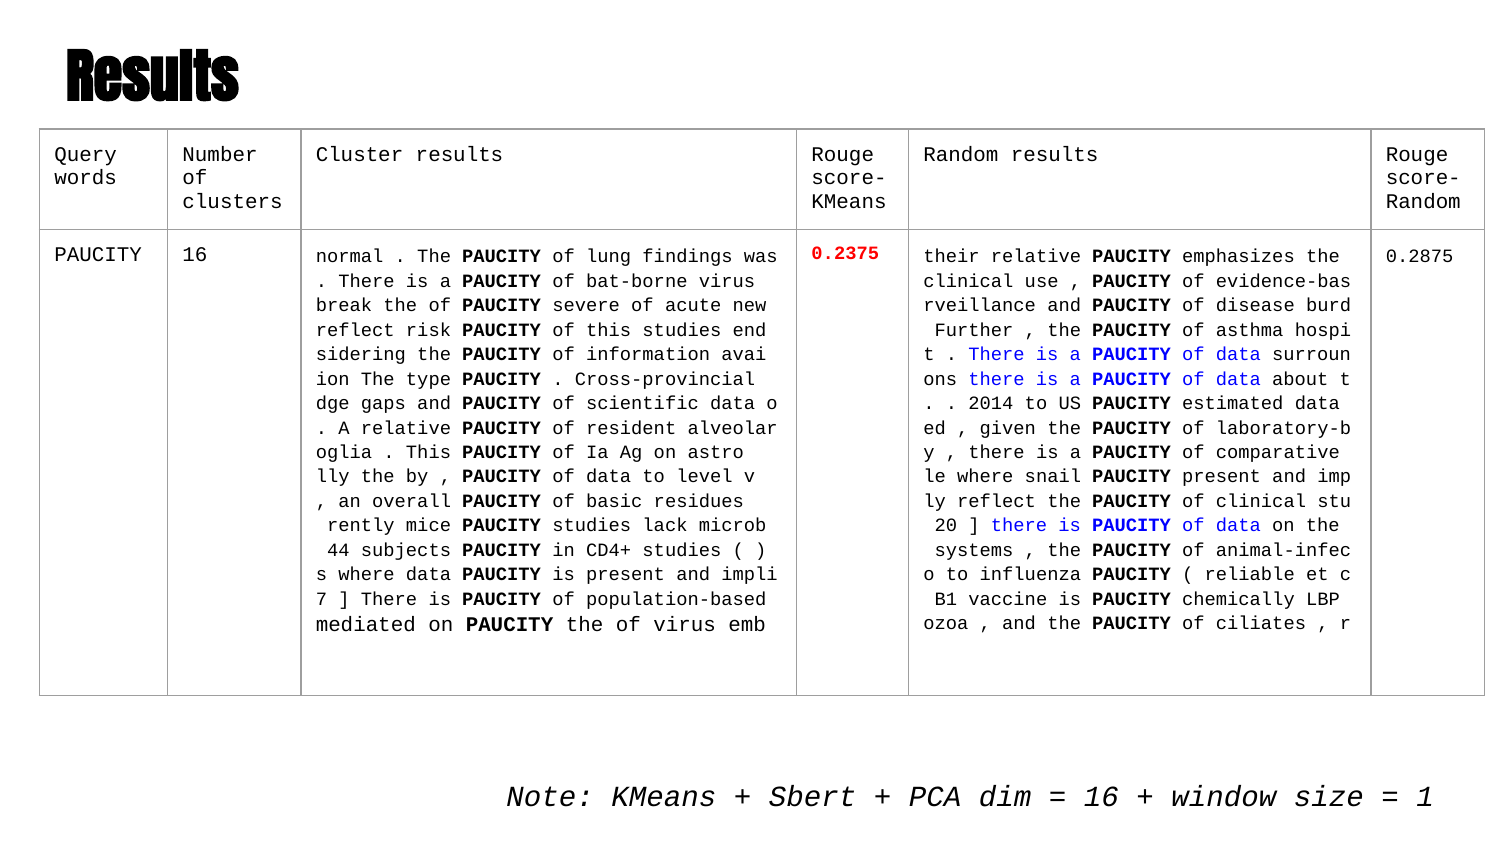

# Results
| Query words | Number of clusters | Cluster results | Rouge score-KMeans | Random results | Rouge score-Random |
| --- | --- | --- | --- | --- | --- |
| PAUCITY | 16 | normal . The PAUCITY of lung findings was . There is a PAUCITY of bat-borne virus break the of PAUCITY severe of acute new reflect risk PAUCITY of this studies end sidering the PAUCITY of information avai ion The type PAUCITY . Cross-provincial dge gaps and PAUCITY of scientific data o . A relative PAUCITY of resident alveolar oglia . This PAUCITY of Ia Ag on astro lly the by , PAUCITY of data to level v , an overall PAUCITY of basic residues rently mice PAUCITY studies lack microb 44 subjects PAUCITY in CD4+ studies ( ) s where data PAUCITY is present and impli 7 ] There is PAUCITY of population-based mediated on PAUCITY the of virus emb | 0.2375 | their relative PAUCITY emphasizes the clinical use , PAUCITY of evidence-bas rveillance and PAUCITY of disease burd Further , the PAUCITY of asthma hospi t . There is a PAUCITY of data surroun ons there is a PAUCITY of data about t . . 2014 to US PAUCITY estimated data ed , given the PAUCITY of laboratory-b y , there is a PAUCITY of comparative le where snail PAUCITY present and imp ly reflect the PAUCITY of clinical stu 20 ] there is PAUCITY of data on the systems , the PAUCITY of animal-infec o to influenza PAUCITY ( reliable et c B1 vaccine is PAUCITY chemically LBP ozoa , and the PAUCITY of ciliates , r | 0.2875 |
Note: KMeans + Sbert + PCA dim = 16 + window size = 1